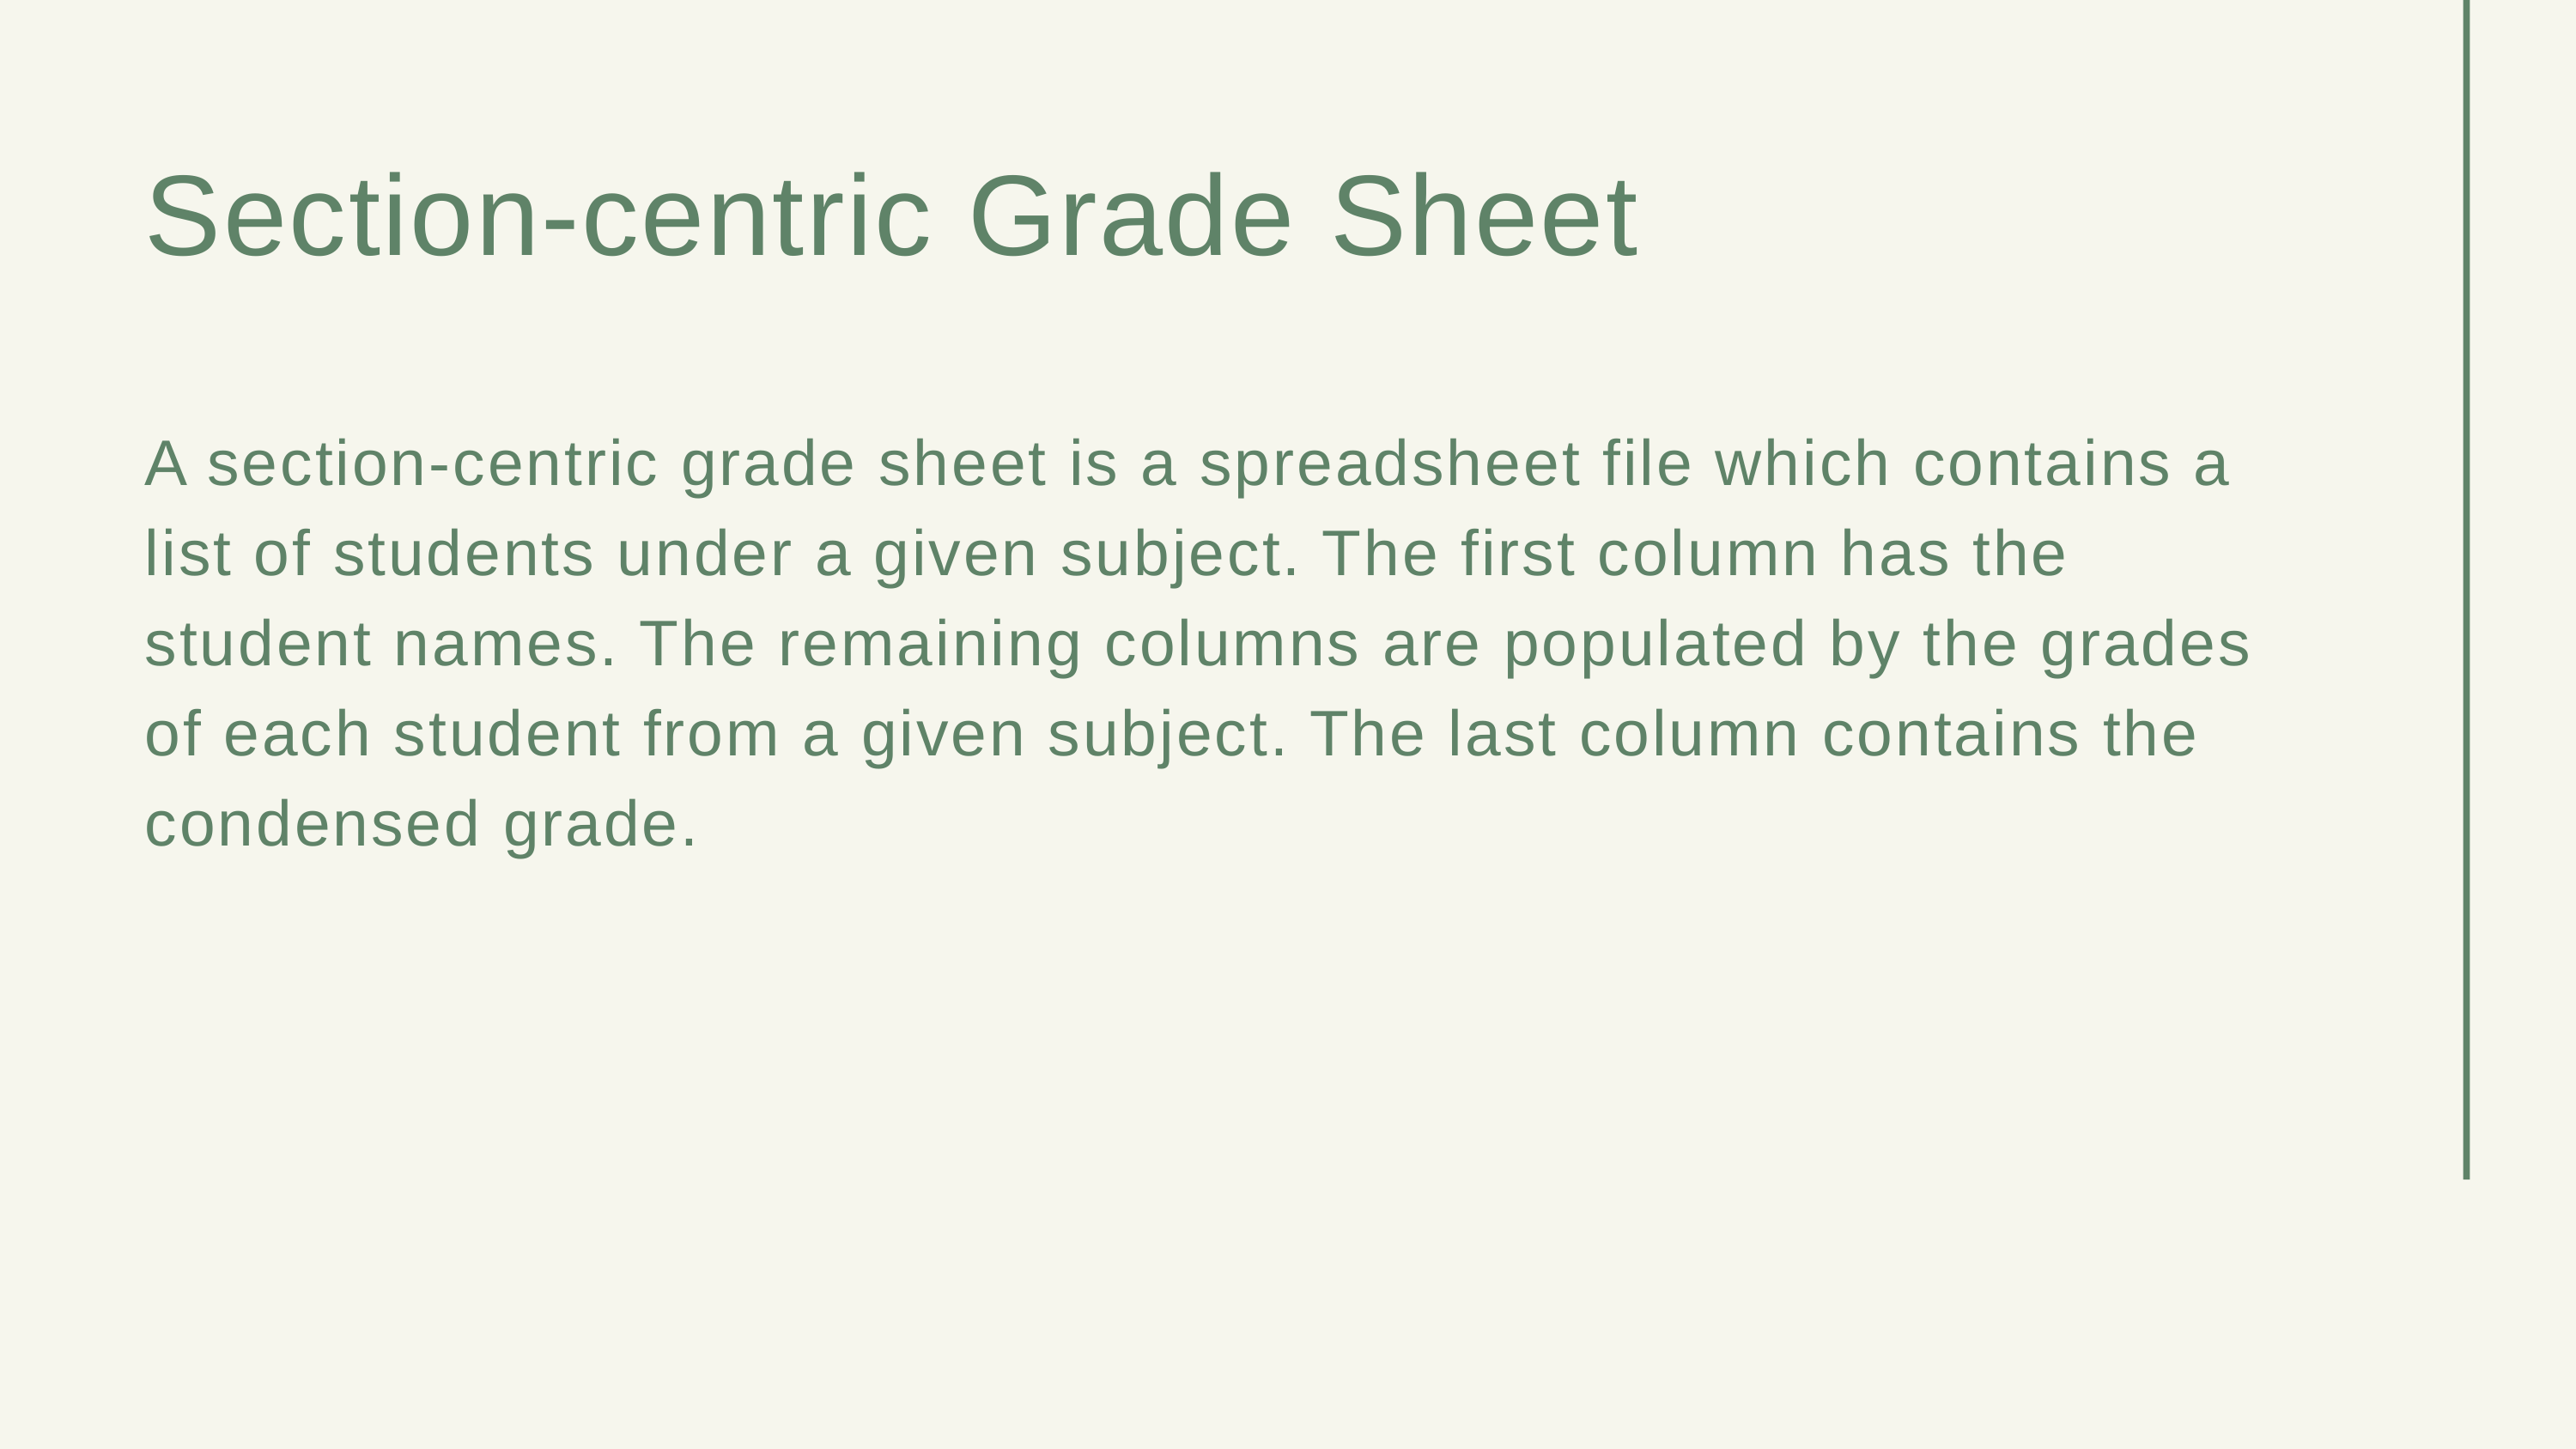

Section-centric Grade Sheet

A section-centric grade sheet is a spreadsheet file which contains a list of students under a given subject. The first column has the student names. The remaining columns are populated by the grades of each student from a given subject. The last column contains the condensed grade.
SDCC • 2020